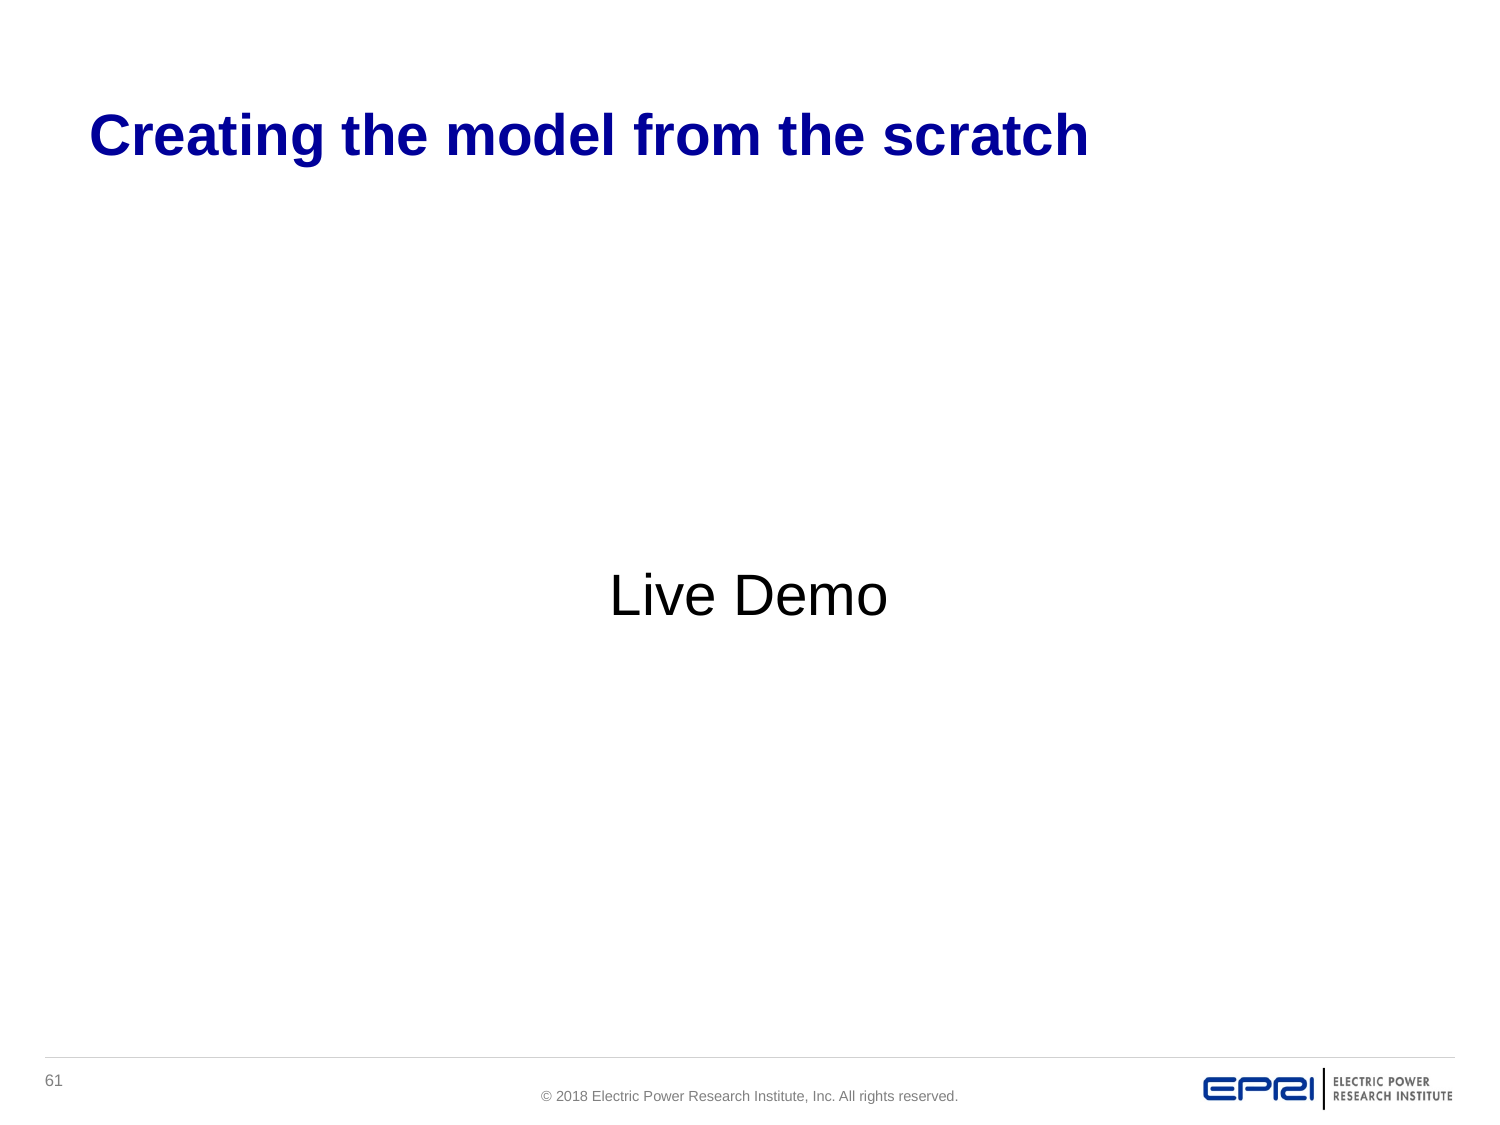

# Creating the model from the scratch
Live Demo